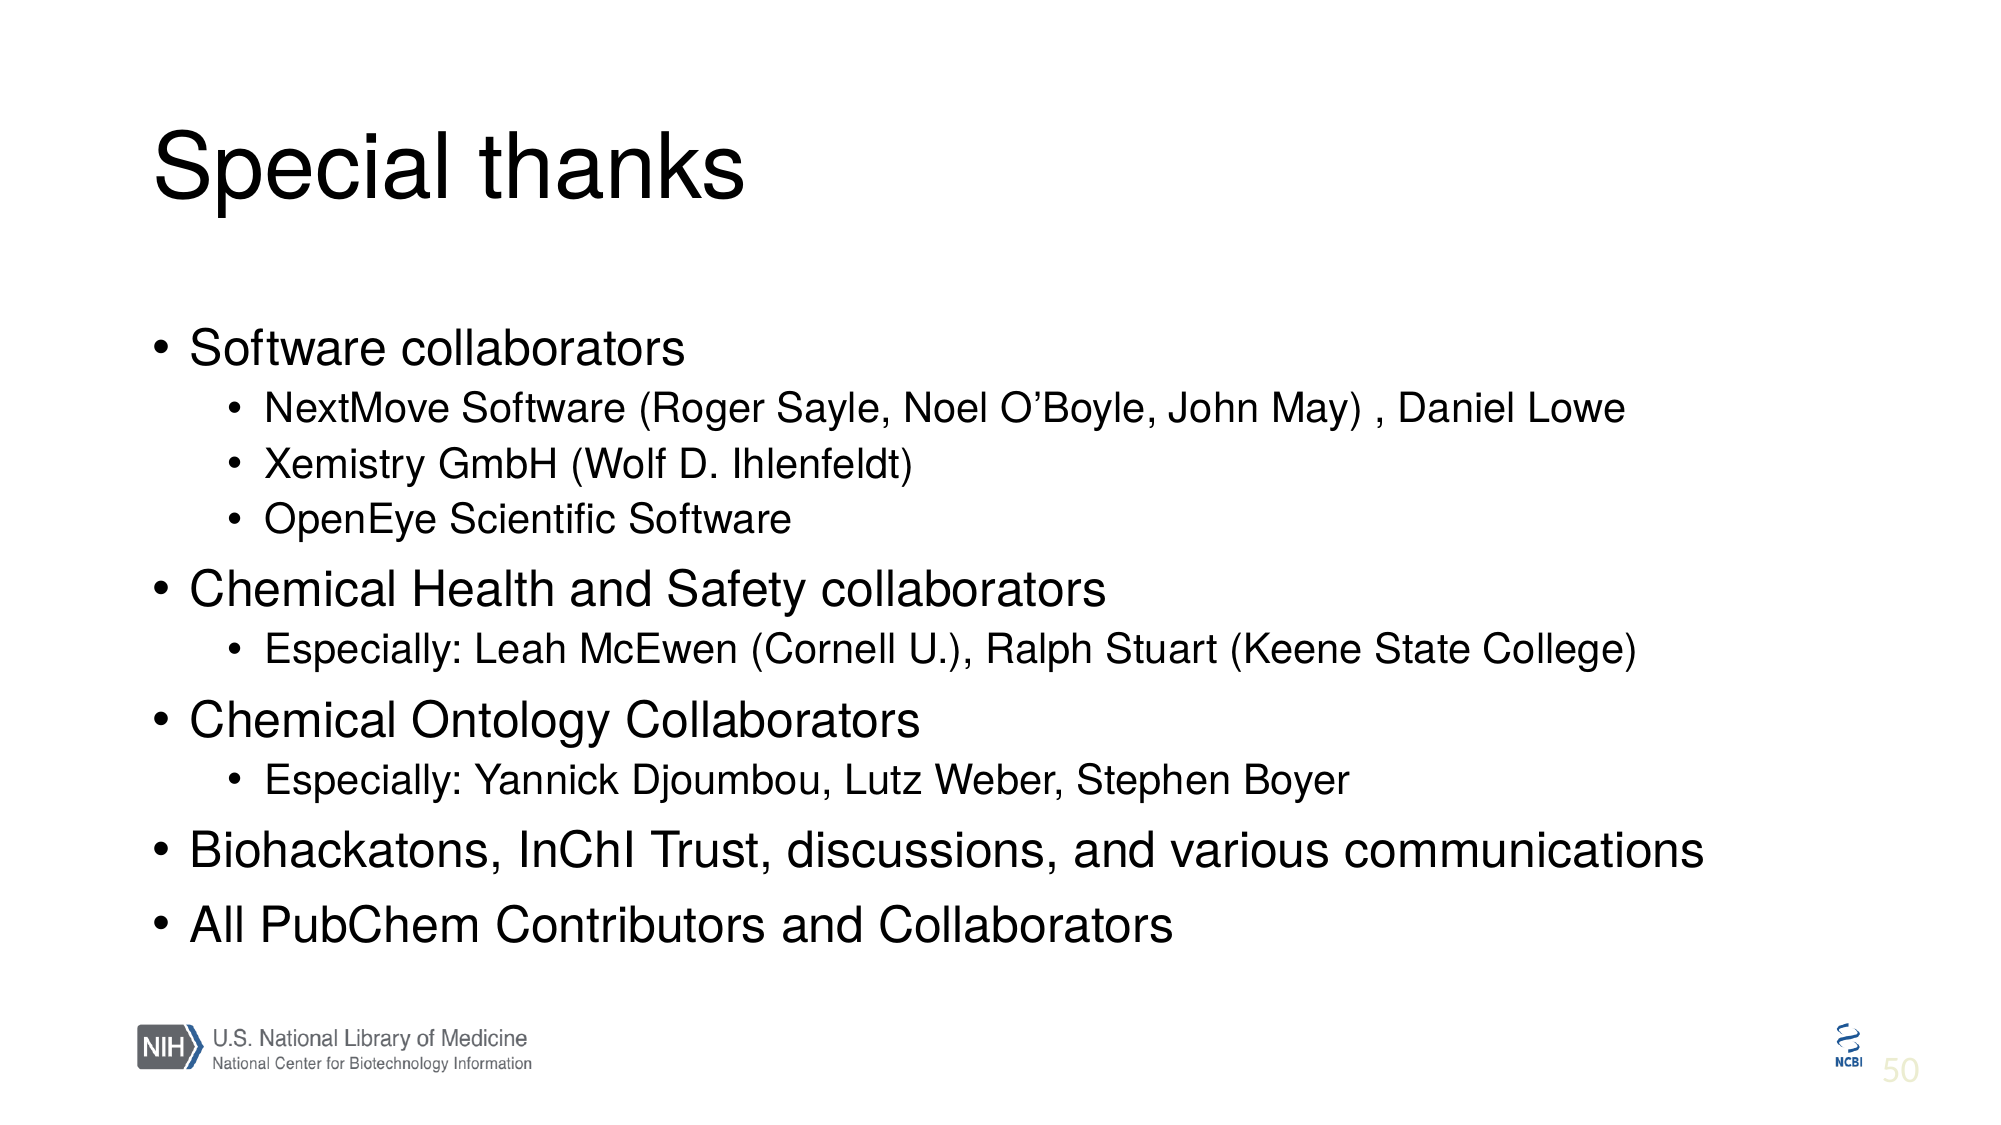

# Special thanks
Software collaborators
NextMove Software (Roger Sayle, Noel O’Boyle, John May) , Daniel Lowe
Xemistry GmbH (Wolf D. Ihlenfeldt)
OpenEye Scientific Software
Chemical Health and Safety collaborators
Especially: Leah McEwen (Cornell U.), Ralph Stuart (Keene State College)
Chemical Ontology Collaborators
Especially: Yannick Djoumbou, Lutz Weber, Stephen Boyer
Biohackatons, InChI Trust, discussions, and various communications
All PubChem Contributors and Collaborators
50